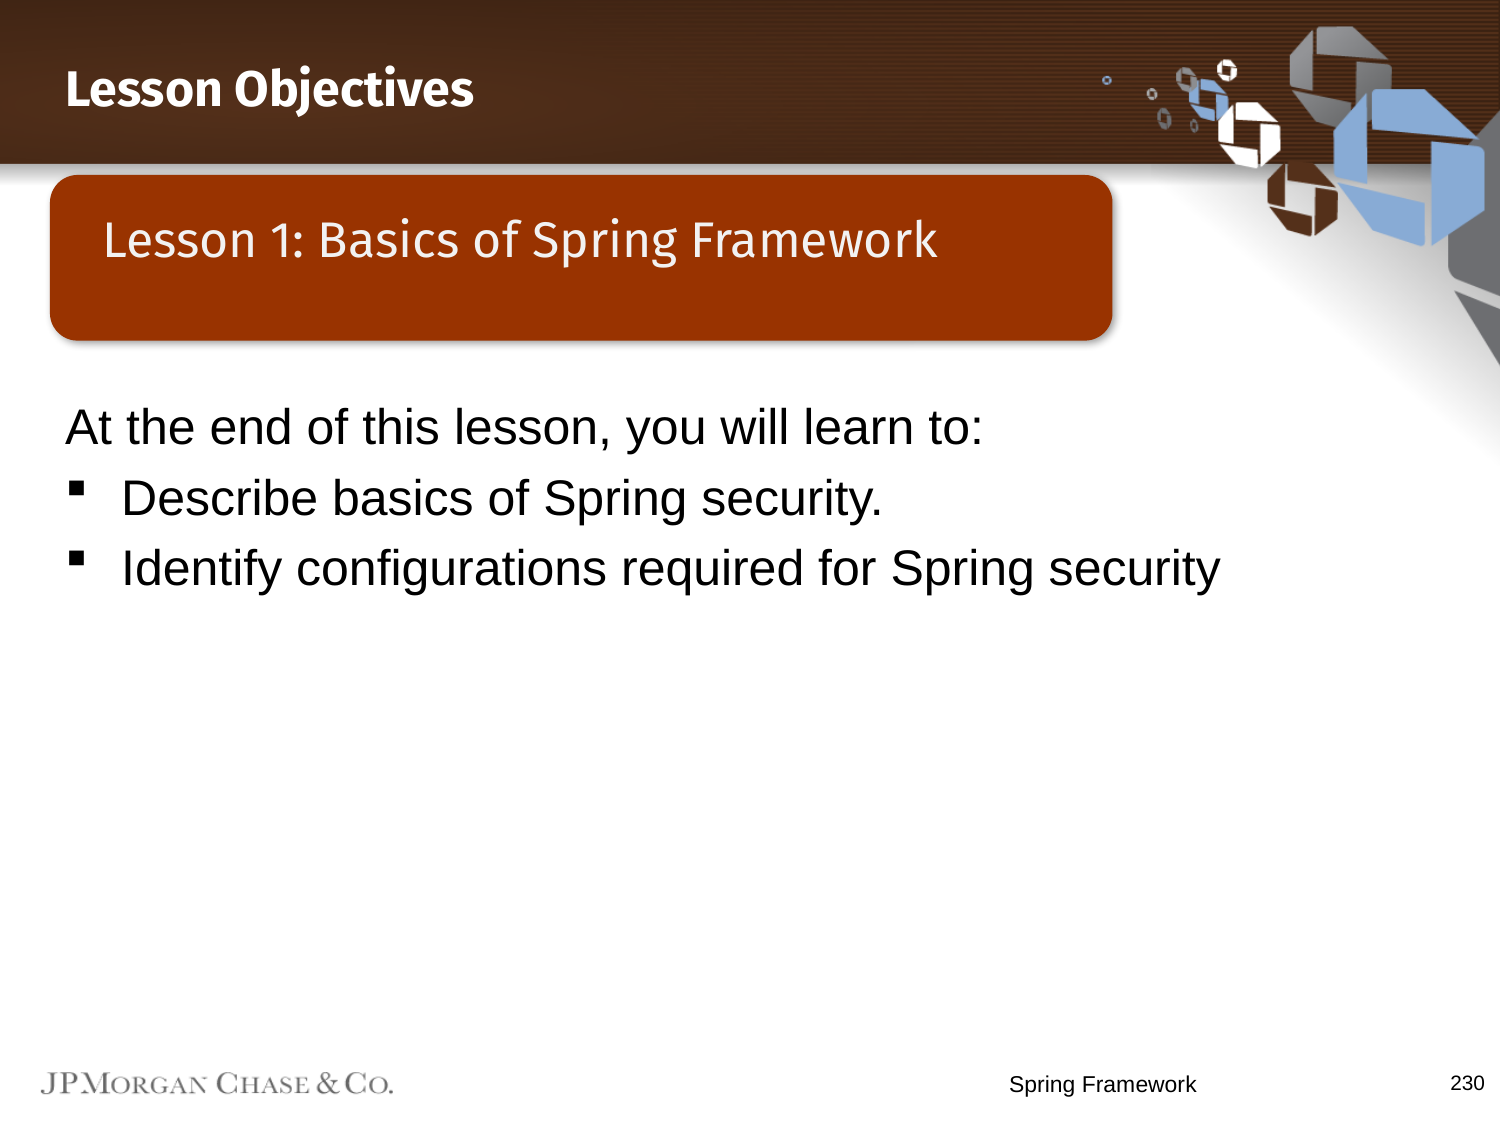

Lesson Objectives

Lesson 1: Basics of Spring Framework
At the end of this lesson, you will learn to:
Describe basics of Spring security.
Identify configurations required for Spring security

Spring Framework
230